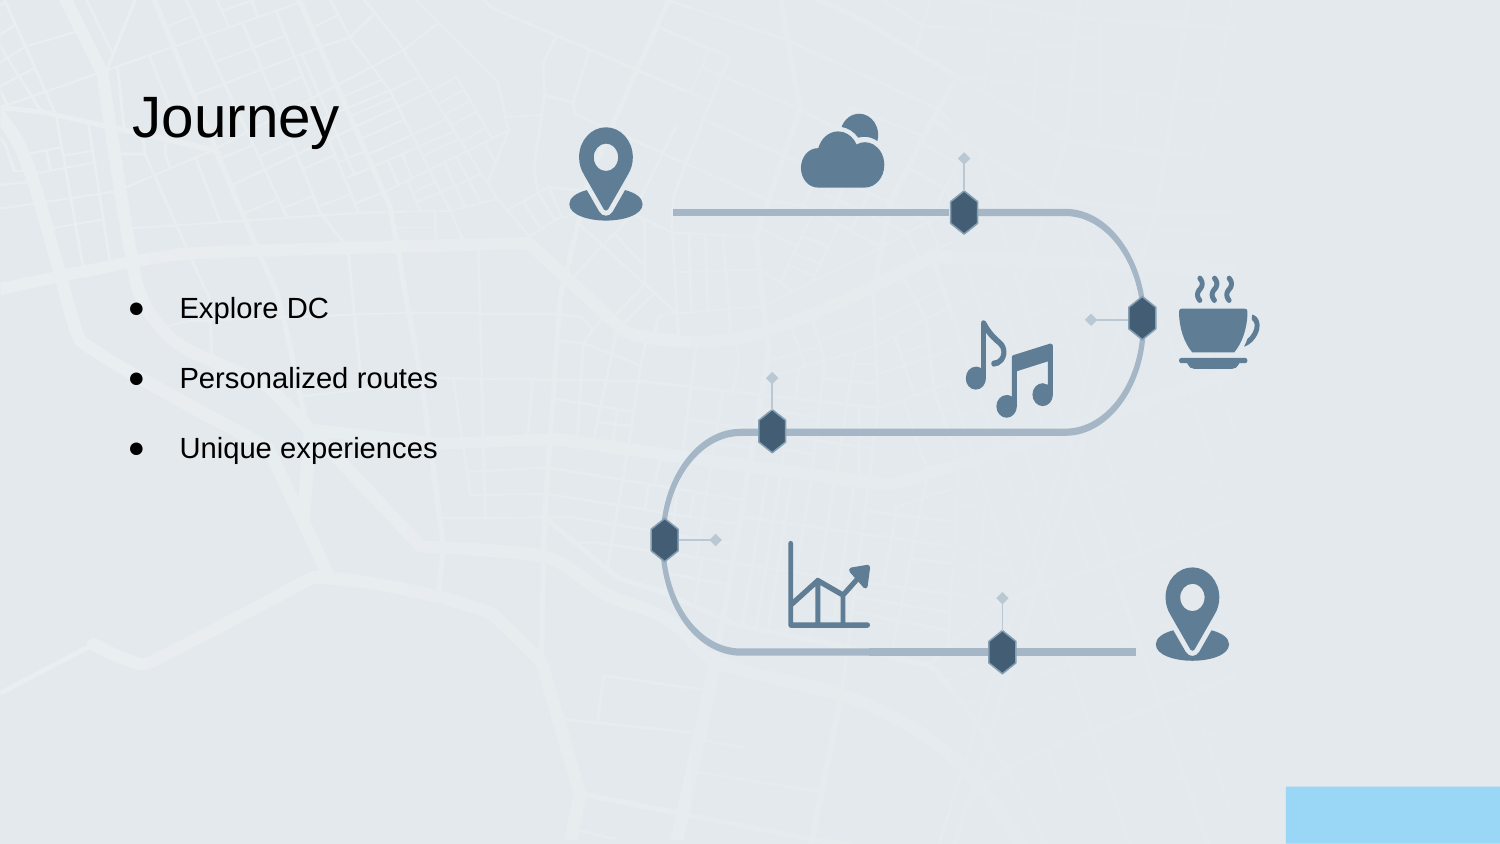

# Journey

Explore DC

Personalized routes

Unique experiences